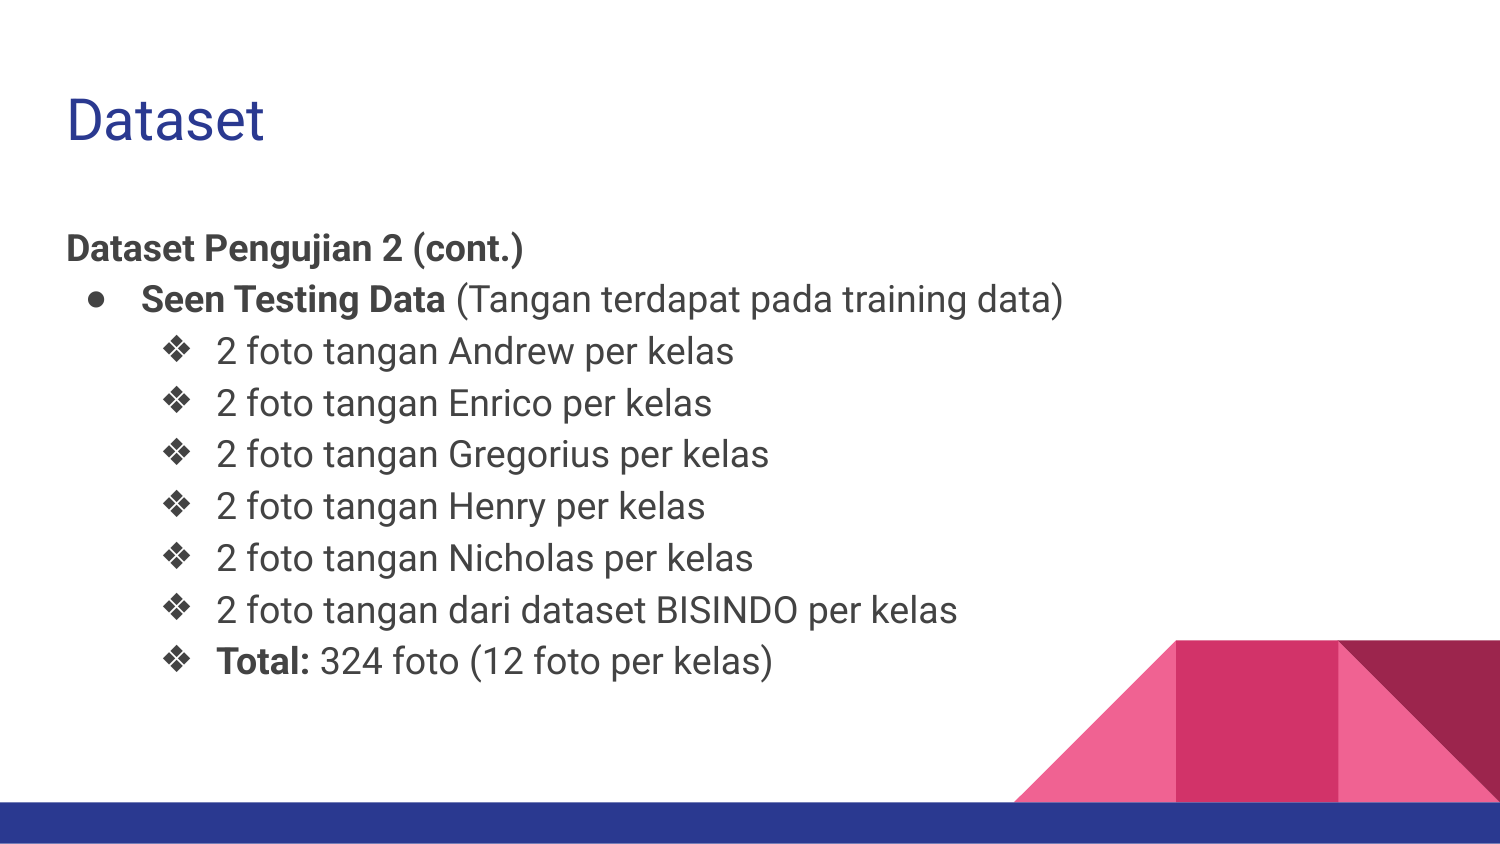

# Dataset
Dataset Pengujian 2 (cont.)
Seen Testing Data (Tangan terdapat pada training data)
2 foto tangan Andrew per kelas
2 foto tangan Enrico per kelas
2 foto tangan Gregorius per kelas
2 foto tangan Henry per kelas
2 foto tangan Nicholas per kelas
2 foto tangan dari dataset BISINDO per kelas
Total: 324 foto (12 foto per kelas)